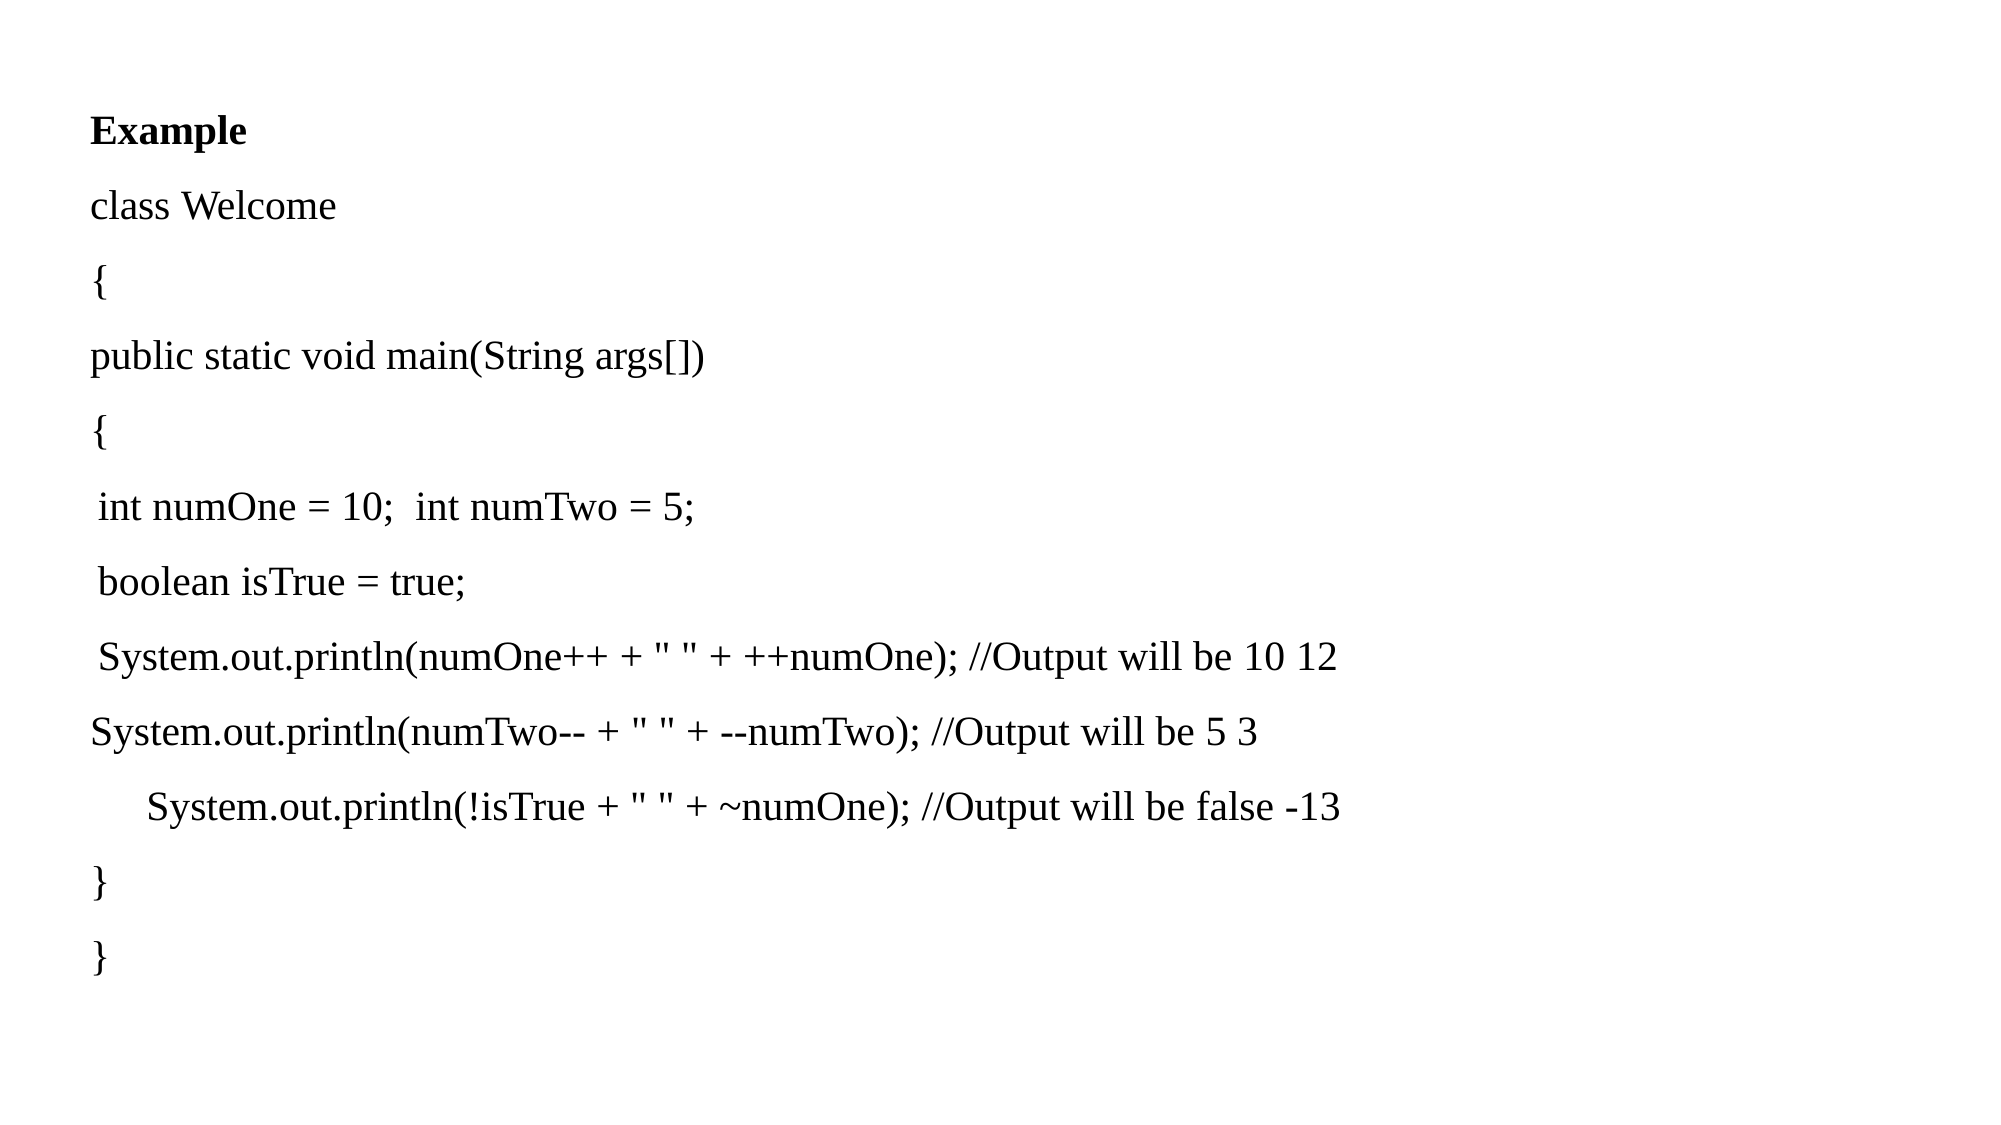

Example
class Welcome
{
public static void main(String args[])
{
int numOne = 10;  int numTwo = 5;
boolean isTrue = true;
System.out.println(numOne++ + " " + ++numOne); //Output will be 10 12
System.out.println(numTwo-- + " " + --numTwo); //Output will be 5 3 System.out.println(!isTrue + " " + ~numOne); //Output will be false -13
}
}